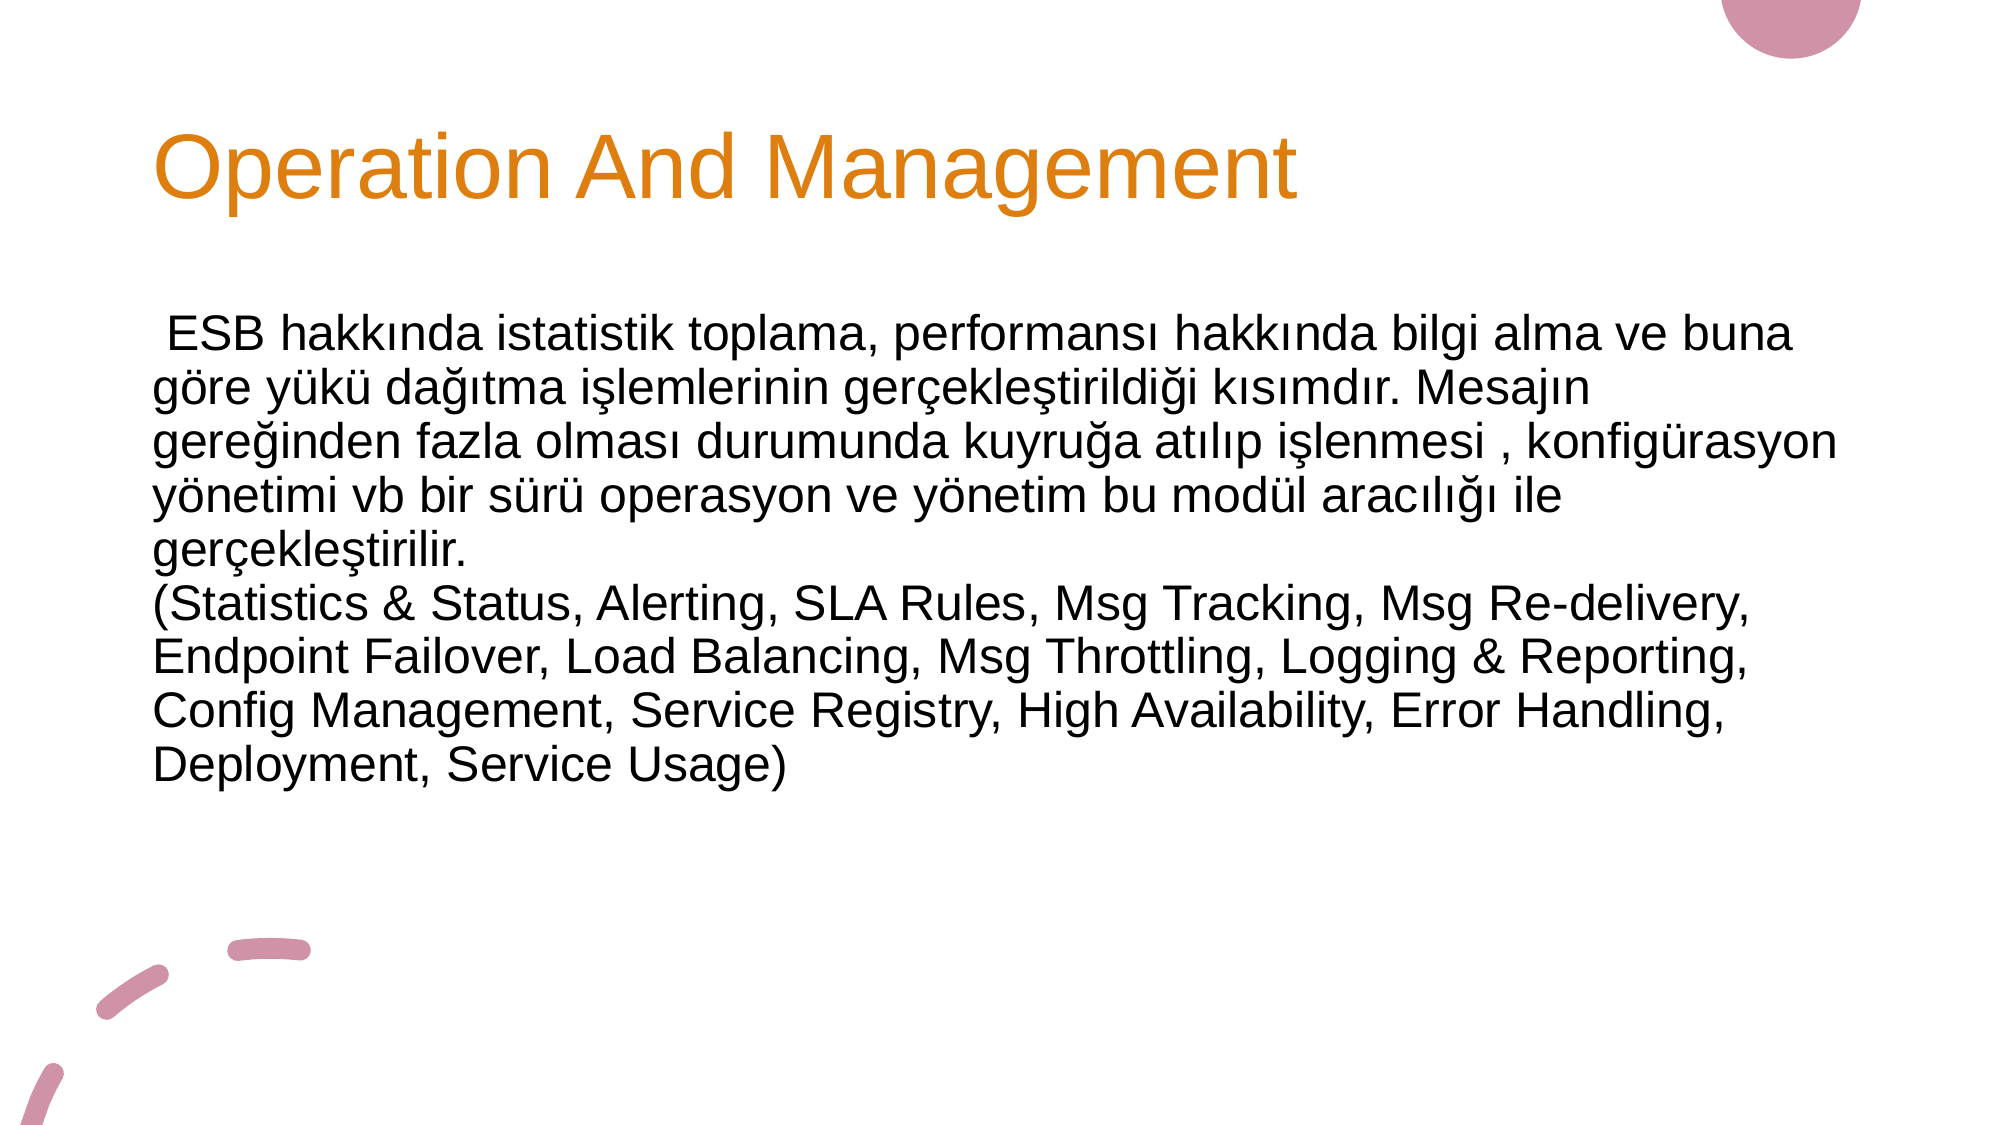

# Operation And Management
 ESB hakkında istatistik toplama, performansı hakkında bilgi alma ve buna göre yükü dağıtma işlemlerinin gerçekleştirildiği kısımdır. Mesajın gereğinden fazla olması durumunda kuyruğa atılıp işlenmesi , konfigürasyon yönetimi vb bir sürü operasyon ve yönetim bu modül aracılığı ile gerçekleştirilir.
(Statistics & Status, Alerting, SLA Rules, Msg Tracking, Msg Re-delivery, Endpoint Failover, Load Balancing, Msg Throttling, Logging & Reporting, Config Management, Service Registry, High Availability, Error Handling, Deployment, Service Usage)